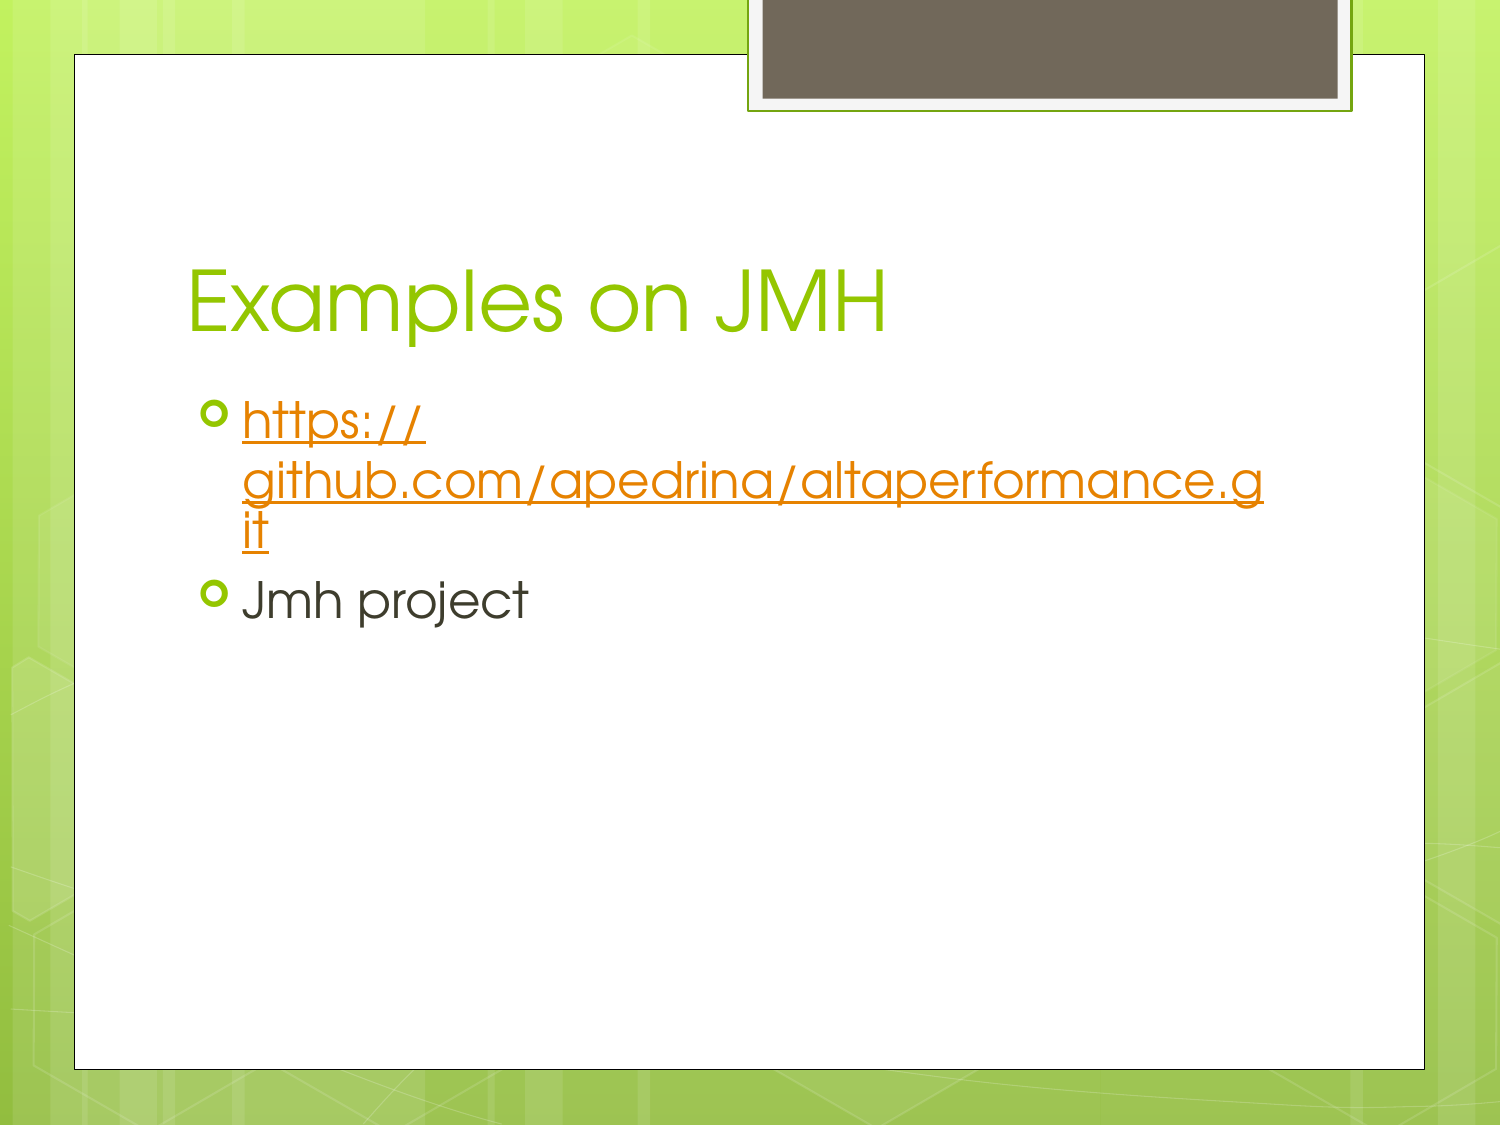

# Examples on JMH
https://github.com/apedrina/altaperformance.git
Jmh project